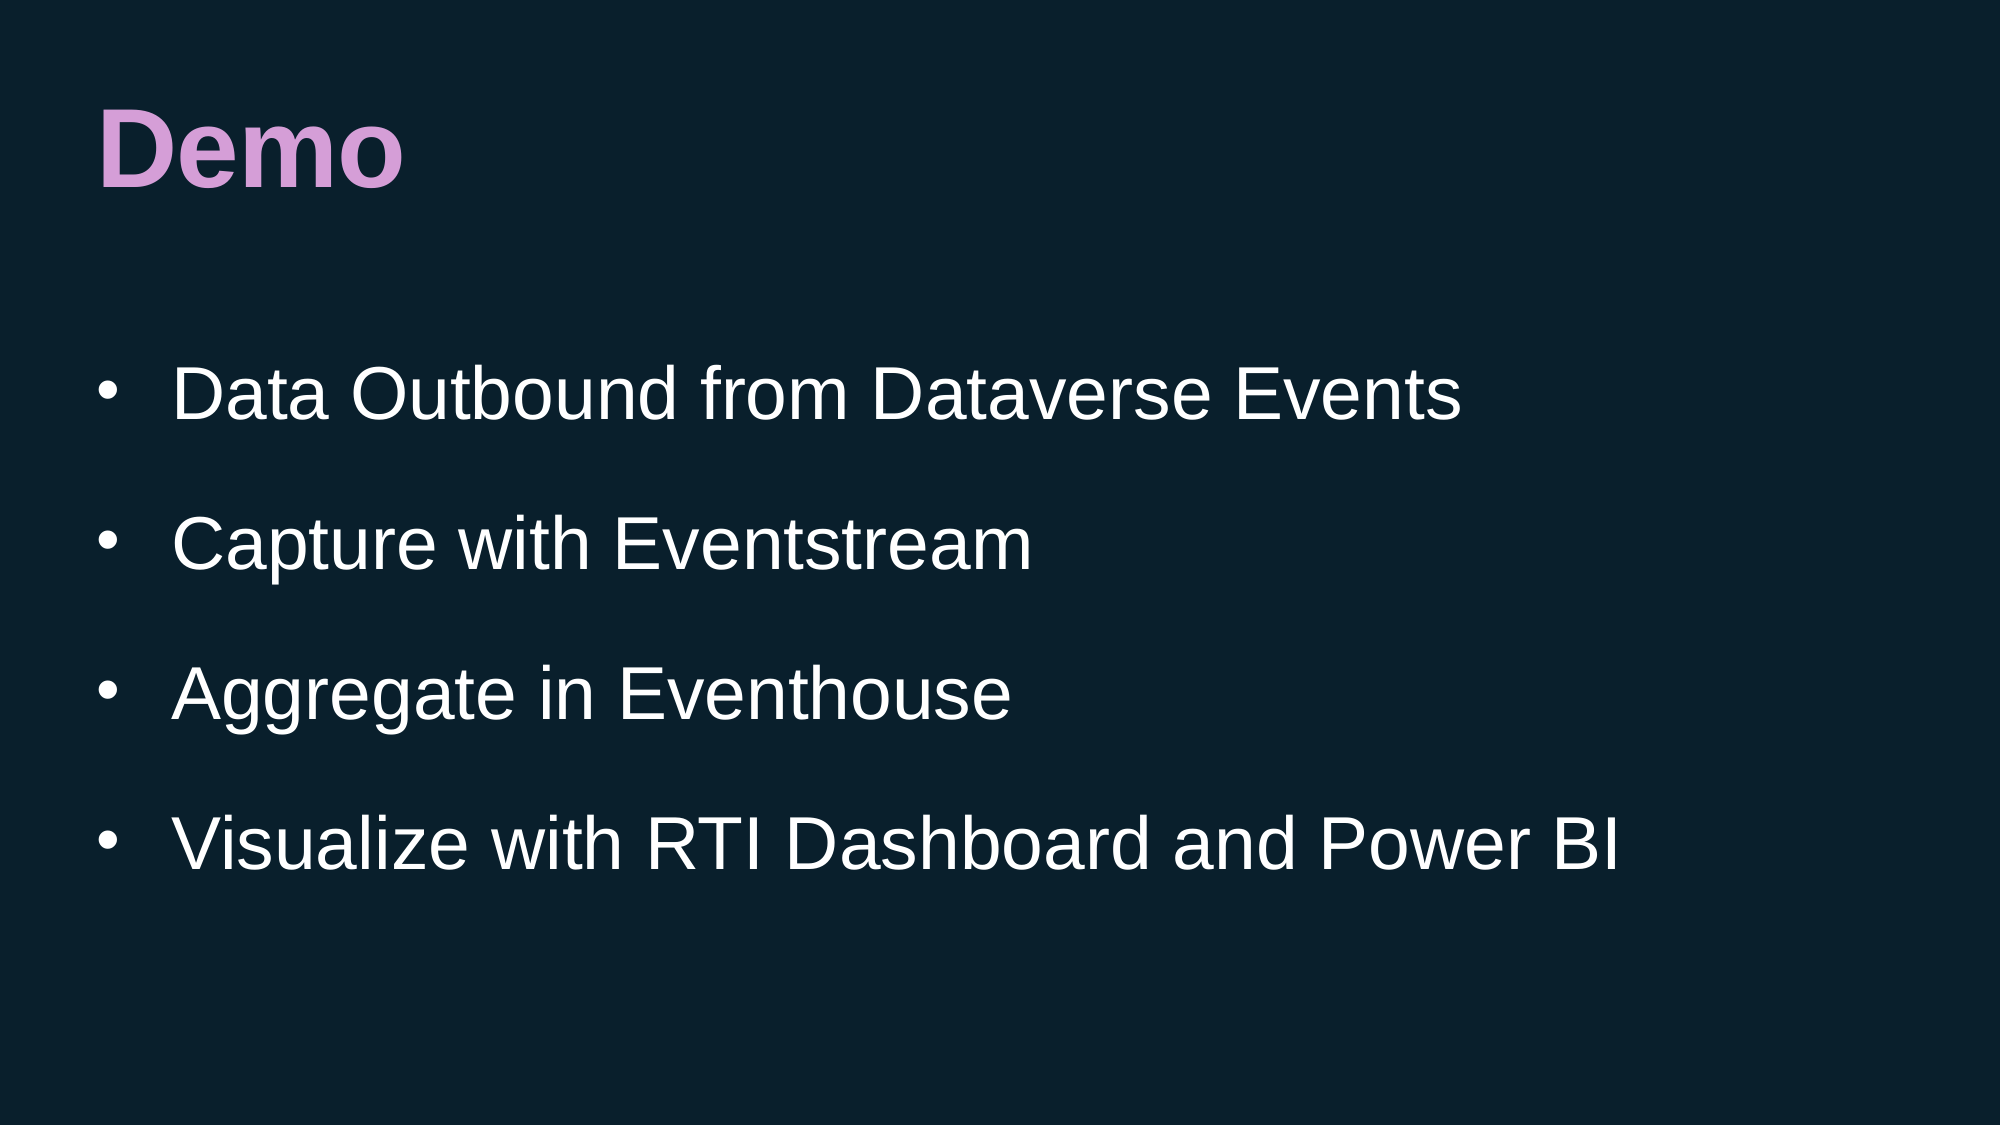

# Demo
Data Outbound from Dataverse Events
Capture with Eventstream
Aggregate in Eventhouse
Visualize with RTI Dashboard and Power BI